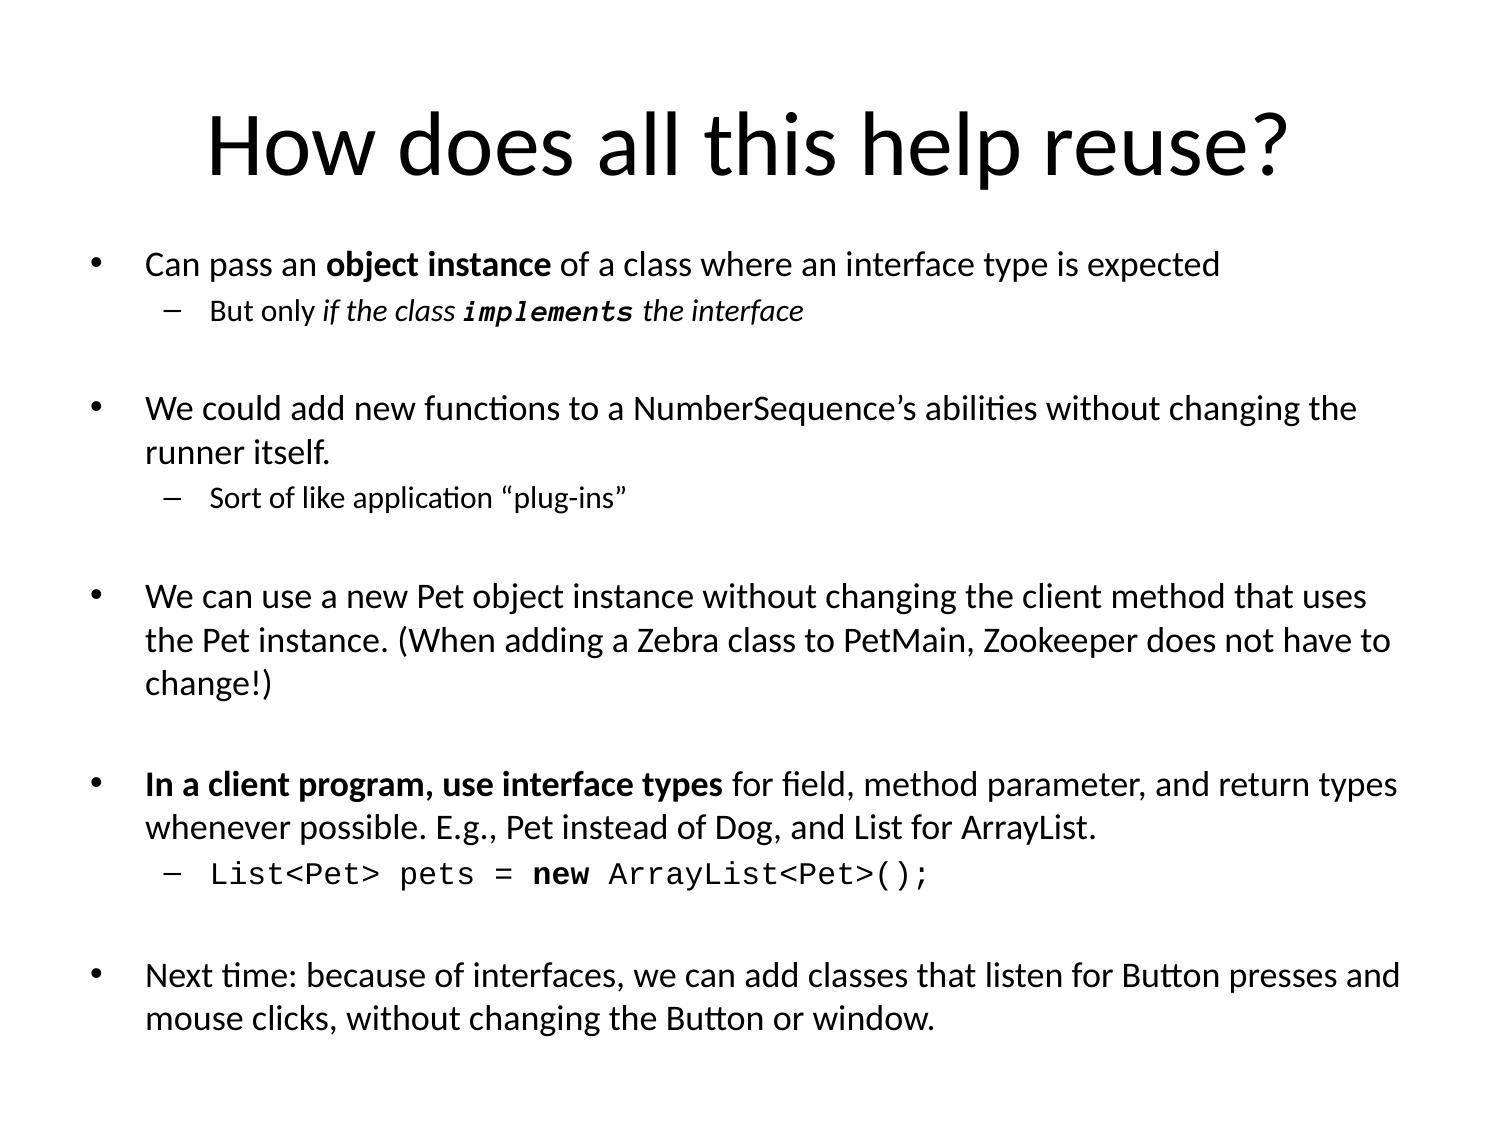

# How does all this help reuse?
Can pass an object instance of a class where an interface type is expected
But only if the class implements the interface

We could add new functions to a NumberSequence’s abilities without changing the runner itself.
Sort of like application “plug-ins”

We can use a new Pet object instance without changing the client method that uses the Pet instance. (When adding a Zebra class to PetMain, Zookeeper does not have to change!)

In a client program, use interface types for field, method parameter, and return types whenever possible. E.g., Pet instead of Dog, and List for ArrayList.
List<Pet> pets = new ArrayList<Pet>();

Next time: because of interfaces, we can add classes that listen for Button presses and mouse clicks, without changing the Button or window.